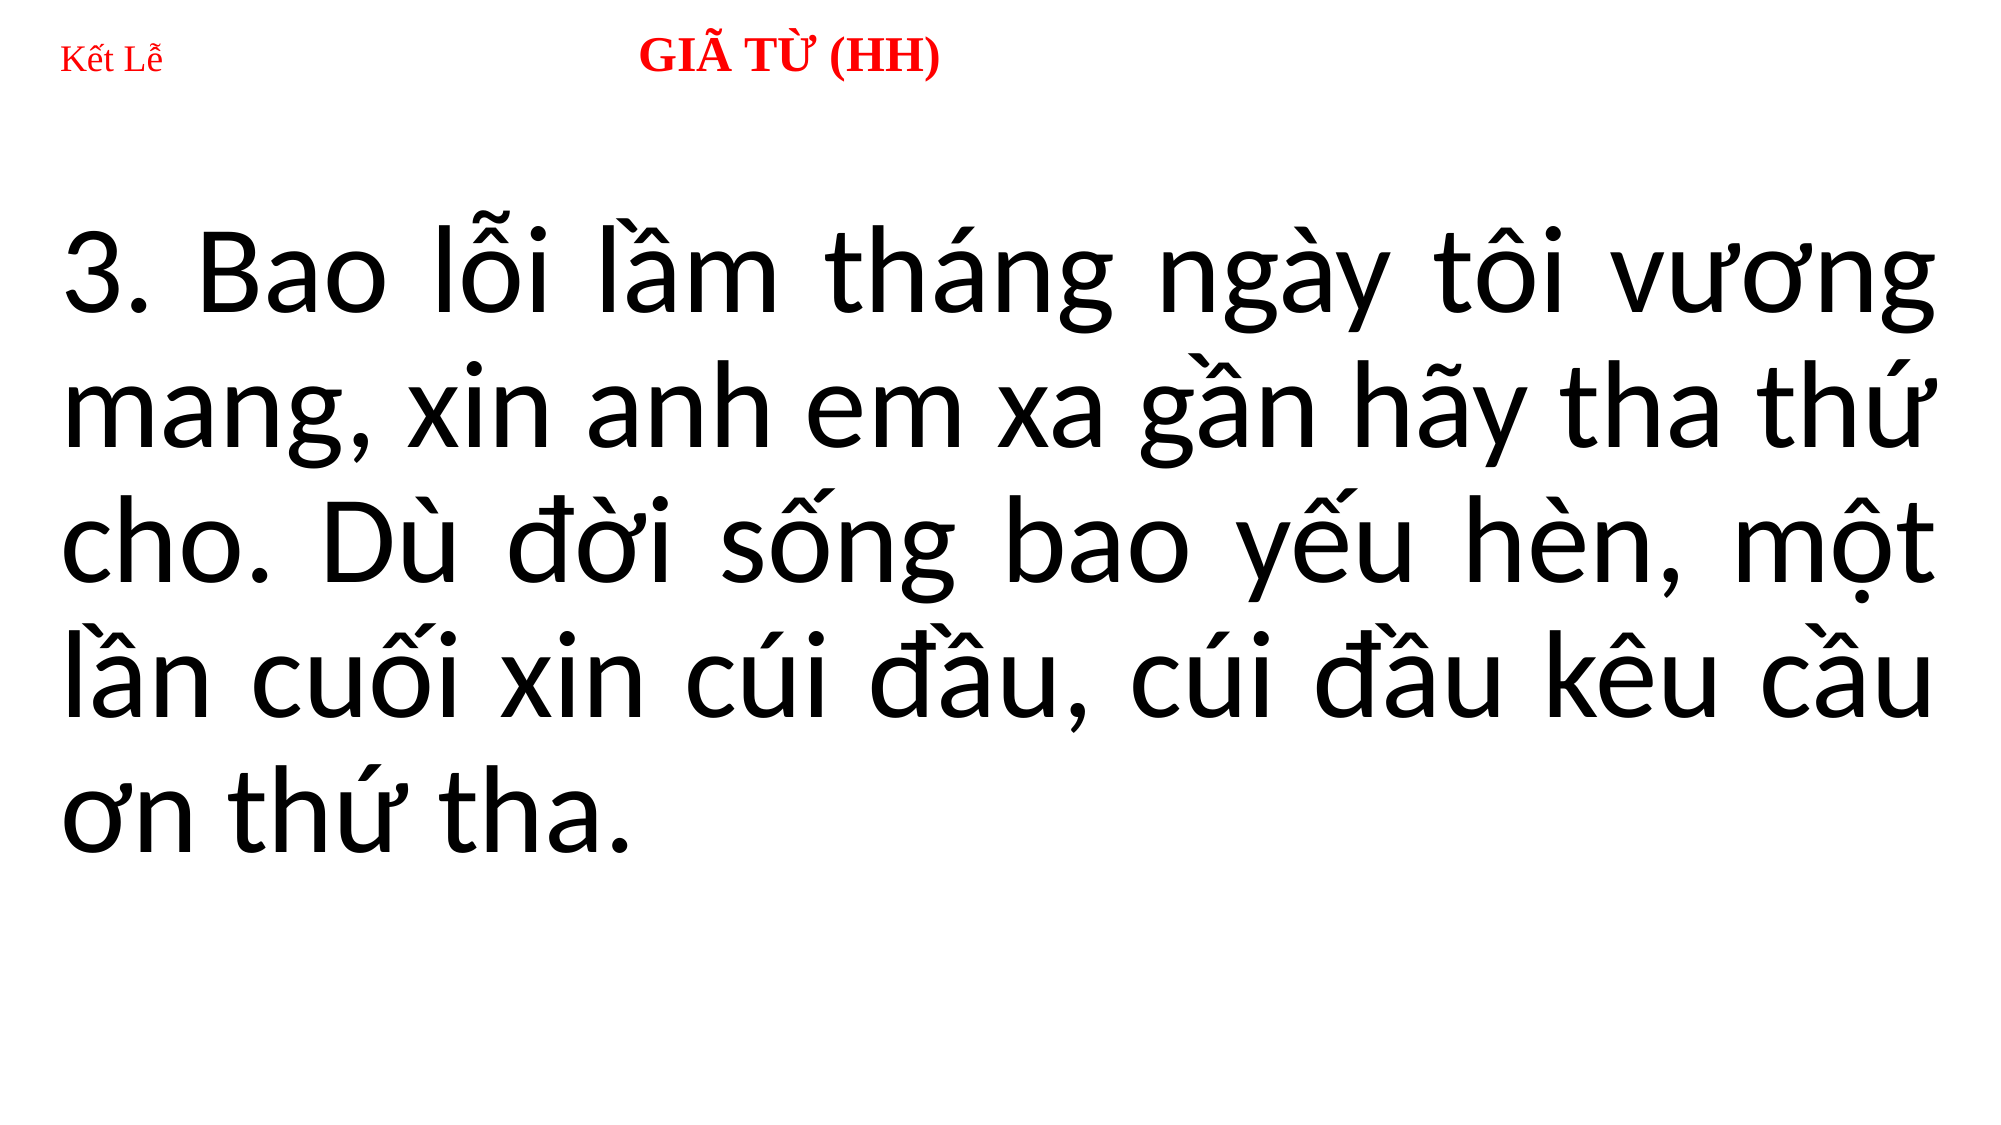

# Kết Lễ                                                  GIÃ TỪ (HH)
3. Bao lỗi lầm tháng ngày tôi vương mang, xin anh em xa gần hãy tha thứ cho. Dù đời sống bao yếu hèn, một lần cuối xin cúi đầu, cúi đầu kêu cầu ơn thứ tha.